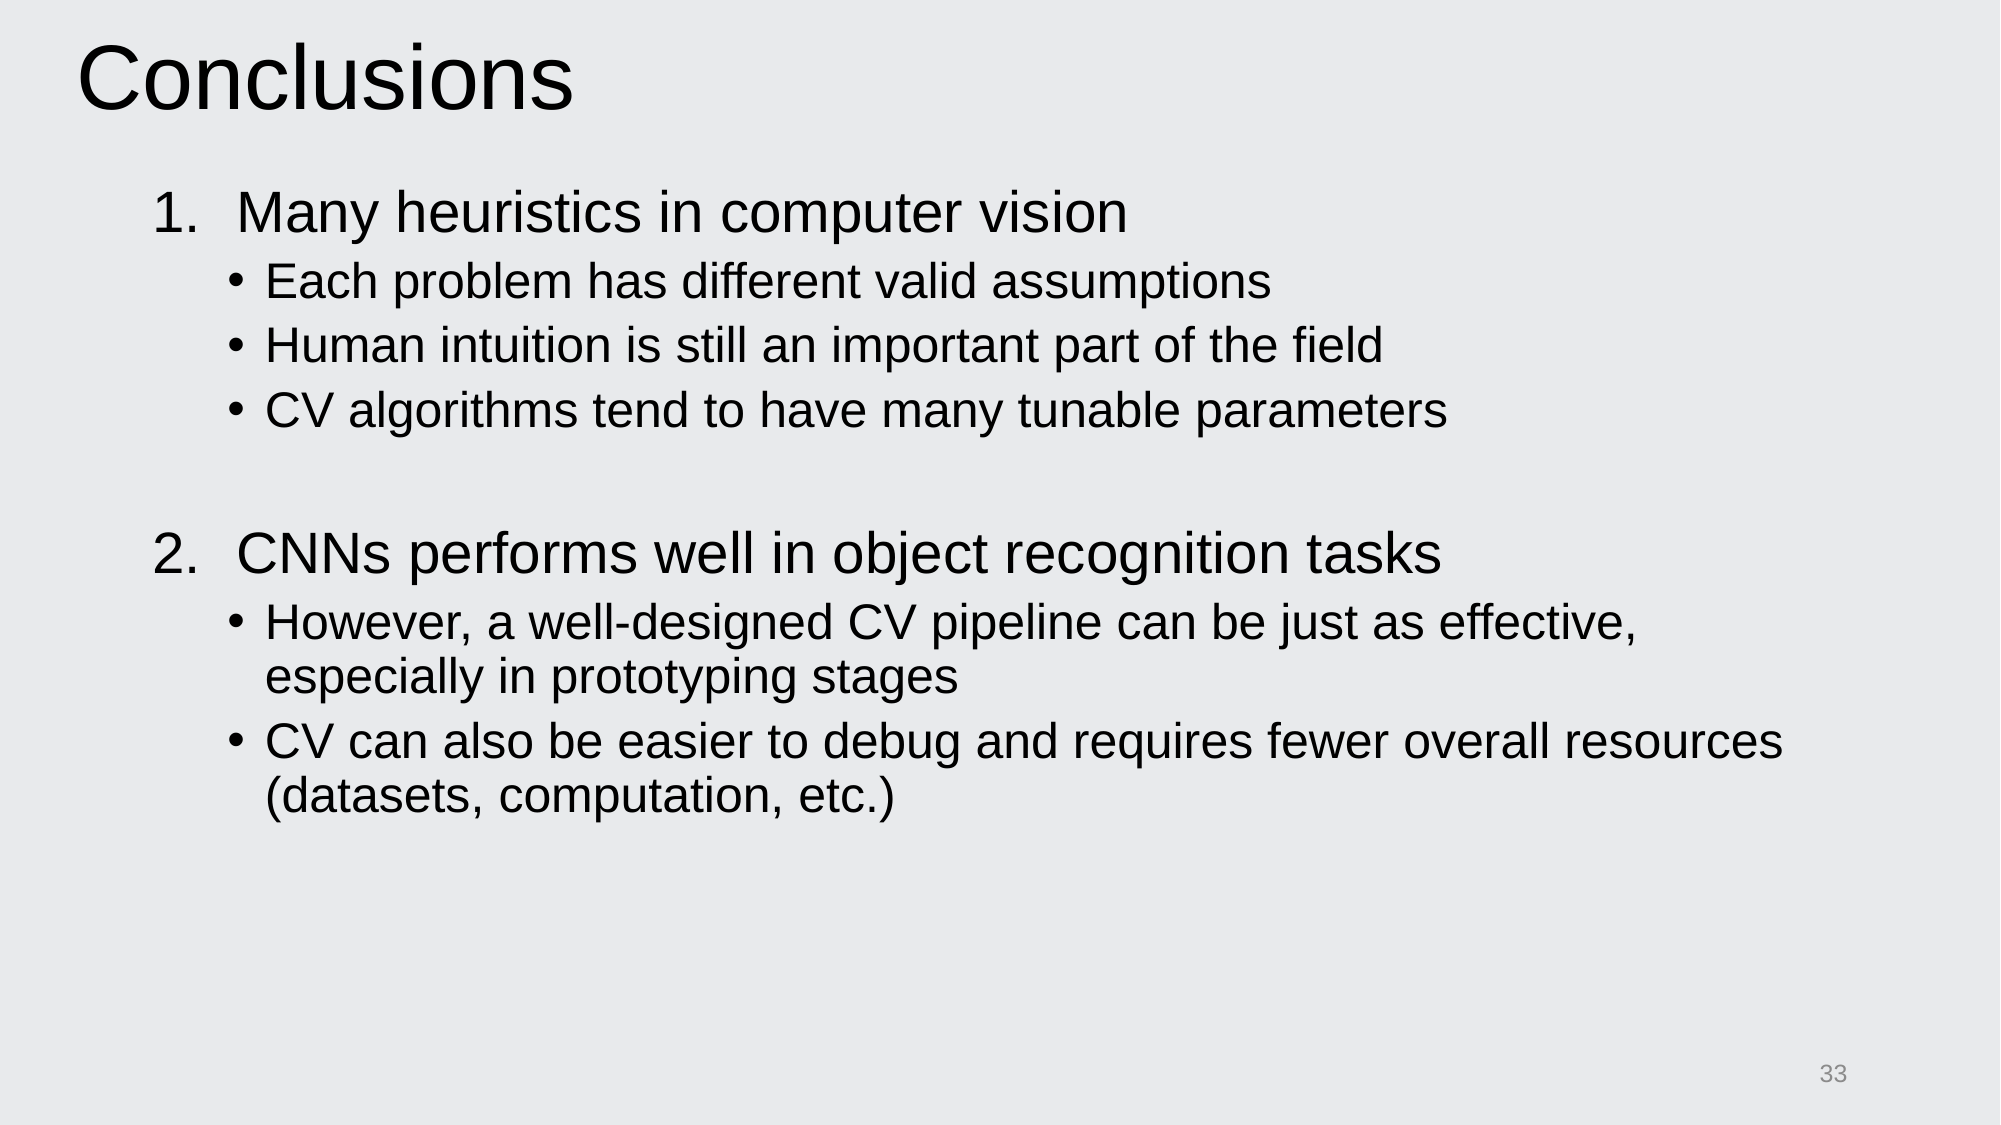

# Conclusions
Many heuristics in computer vision
Each problem has different valid assumptions
Human intuition is still an important part of the field
CV algorithms tend to have many tunable parameters

CNNs performs well in object recognition tasks
However, a well-designed CV pipeline can be just as effective, especially in prototyping stages
CV can also be easier to debug and requires fewer overall resources (datasets, computation, etc.)

33